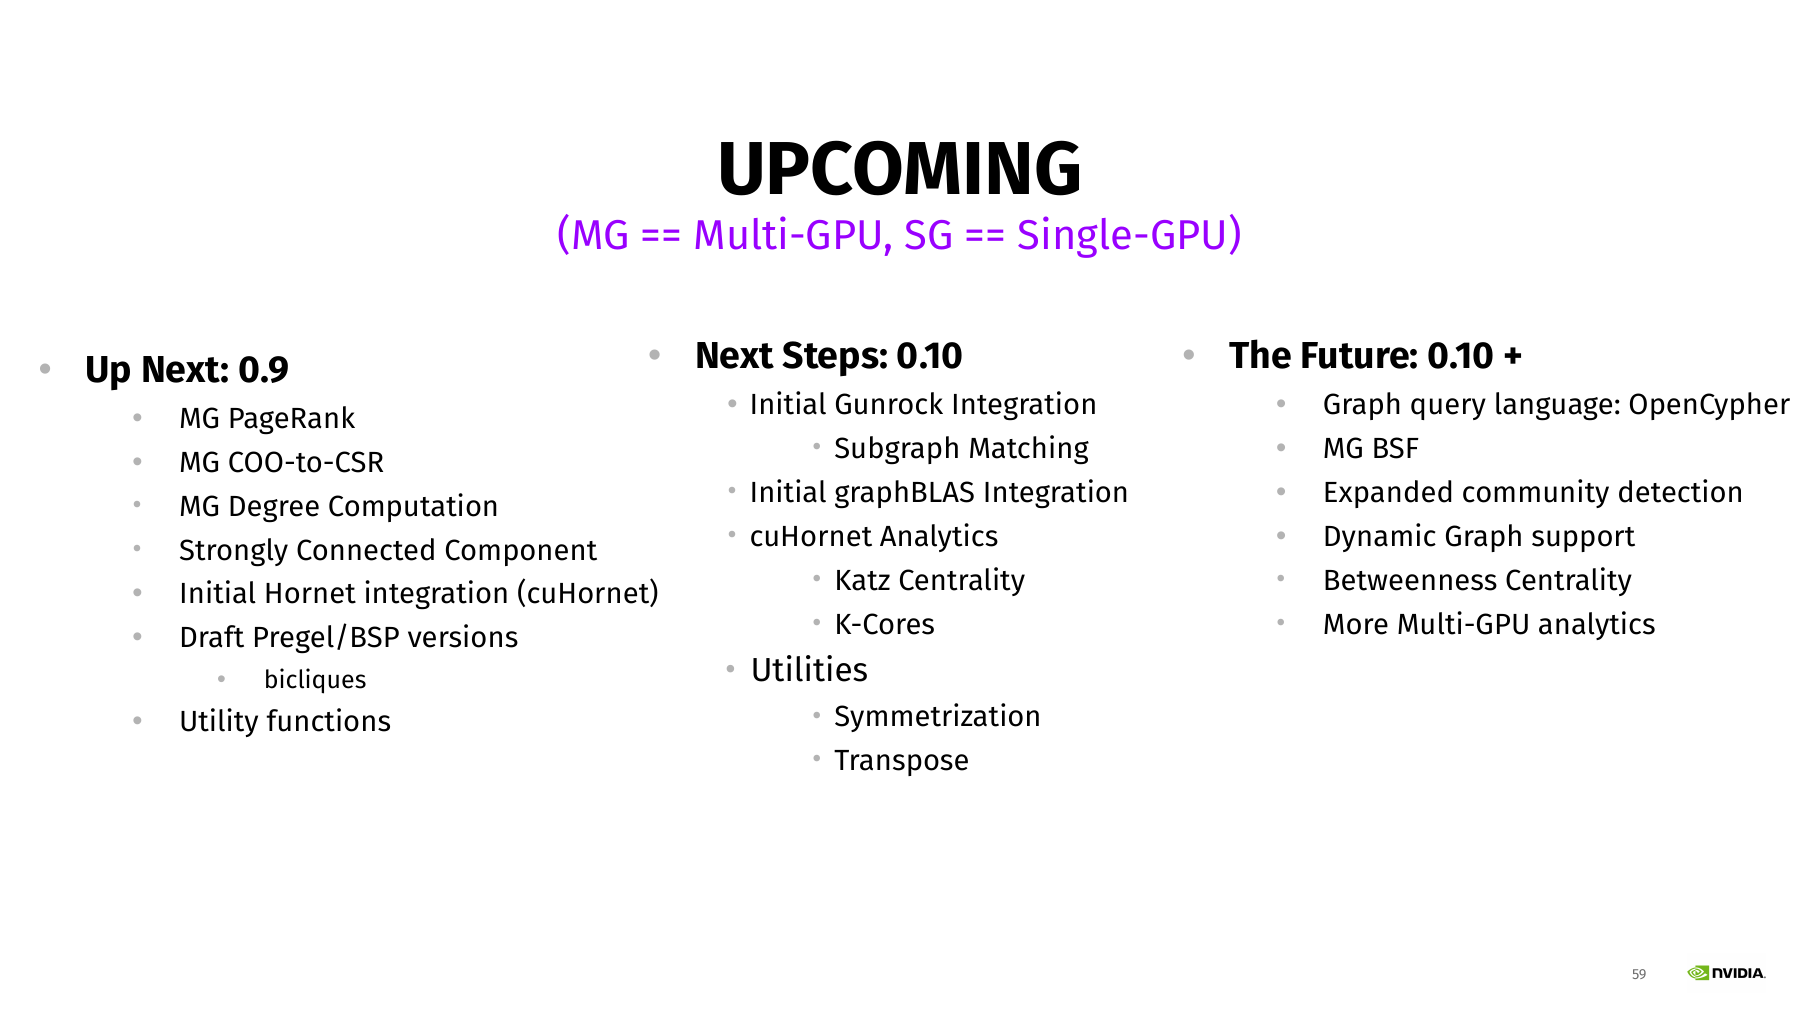

# UPCOMING
(MG == Multi-GPU, SG == Single-GPU)

Next Steps: 0.10
 Initial Gunrock Integration
 Subgraph Matching
 Initial graphBLAS Integration
 cuHornet Analytics
 Katz Centrality
 K-Cores
 Utilities
 Symmetrization
 Transpose

The Future: 0.10 +
Graph query language: OpenCypher
MG BSF
Expanded community detection
Dynamic Graph support
Betweenness Centrality
More Multi-GPU analytics

Up Next: 0.9
MG PageRank
MG COO-to-CSR
MG Degree Computation
Strongly Connected Component
Initial Hornet integration (cuHornet)
Draft Pregel/BSP versions
bicliques
Utility functions